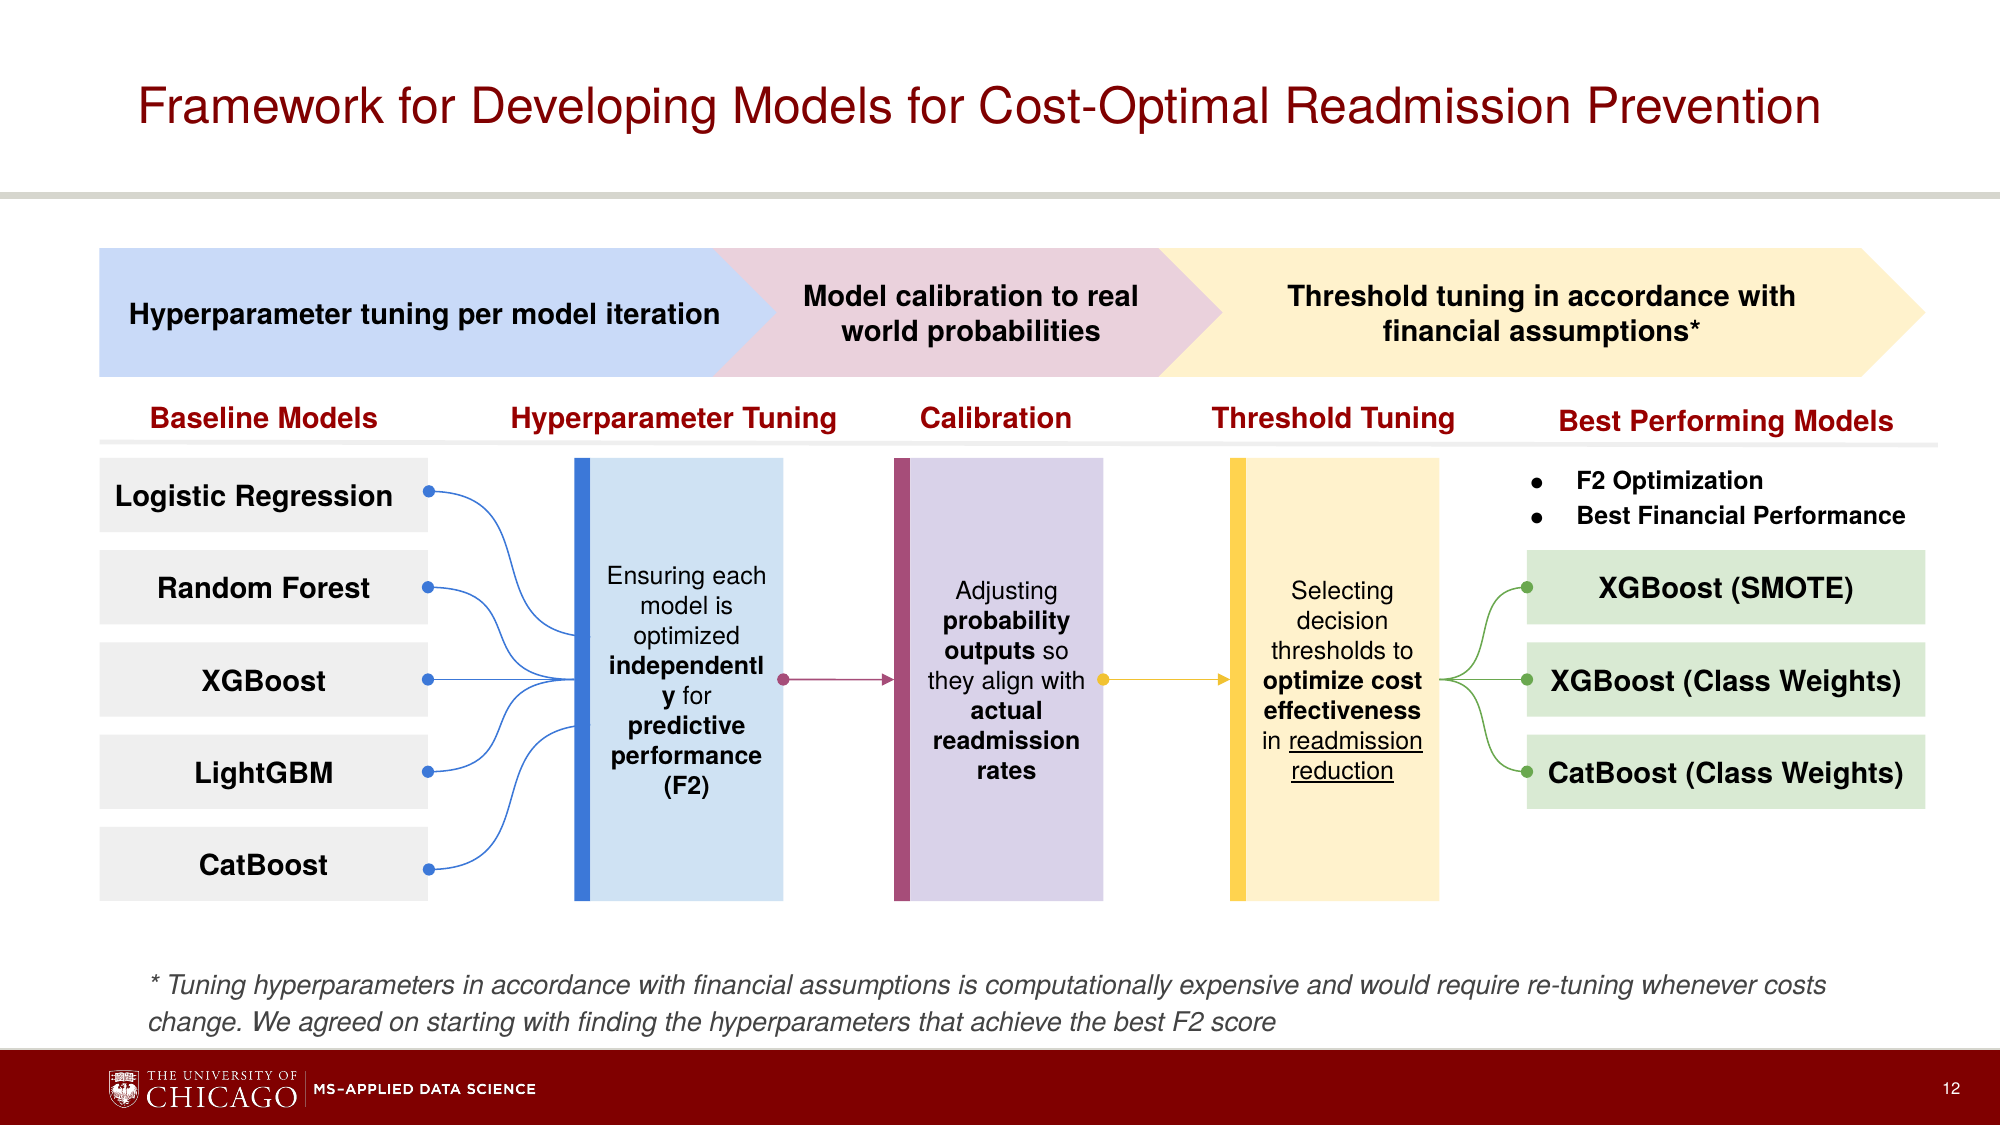

# Framework for Developing Models for Cost-Optimal Readmission Prevention
Hyperparameter tuning per model iteration
Model calibration to real world probabilities
Threshold tuning in accordance with financial assumptions*
Baseline Models
Hyperparameter Tuning
Threshold Tuning
Calibration
Best Performing Models
F2 Optimization
Best Financial Performance
Logistic Regression

Ensuring each model is optimized independently for predictive performance (F2)
Adjusting probability outputs so they align with actual readmission rates

Selecting decision thresholds to optimize cost effectiveness in readmission reduction

Random Forest
XGBoost (SMOTE)
XGBoost
XGBoost (Class Weights)
LightGBM
CatBoost (Class Weights)
CatBoost
* Tuning hyperparameters in accordance with financial assumptions is computationally expensive and would require re-tuning whenever costs change. We agreed on starting with finding the hyperparameters that achieve the best F2 score
12
Hyperparameter tuning per model iteration
Ensuring each model is optimized independently for predictive performance
Model calibration to real world probabilities
Adjusting probability outputs so they align with actual readmission rates
Threshold tuning in accordance with financial assumptions*
Selecting decision thresholds to optimize cost-effectiveness in readmission reduction
* Tuning hyperparameters in accordance with financial assumptions is computationally expensive and would require re-tuning whenever costs change. Let’s start with finding the hyperparameters that achieve the best F2 score